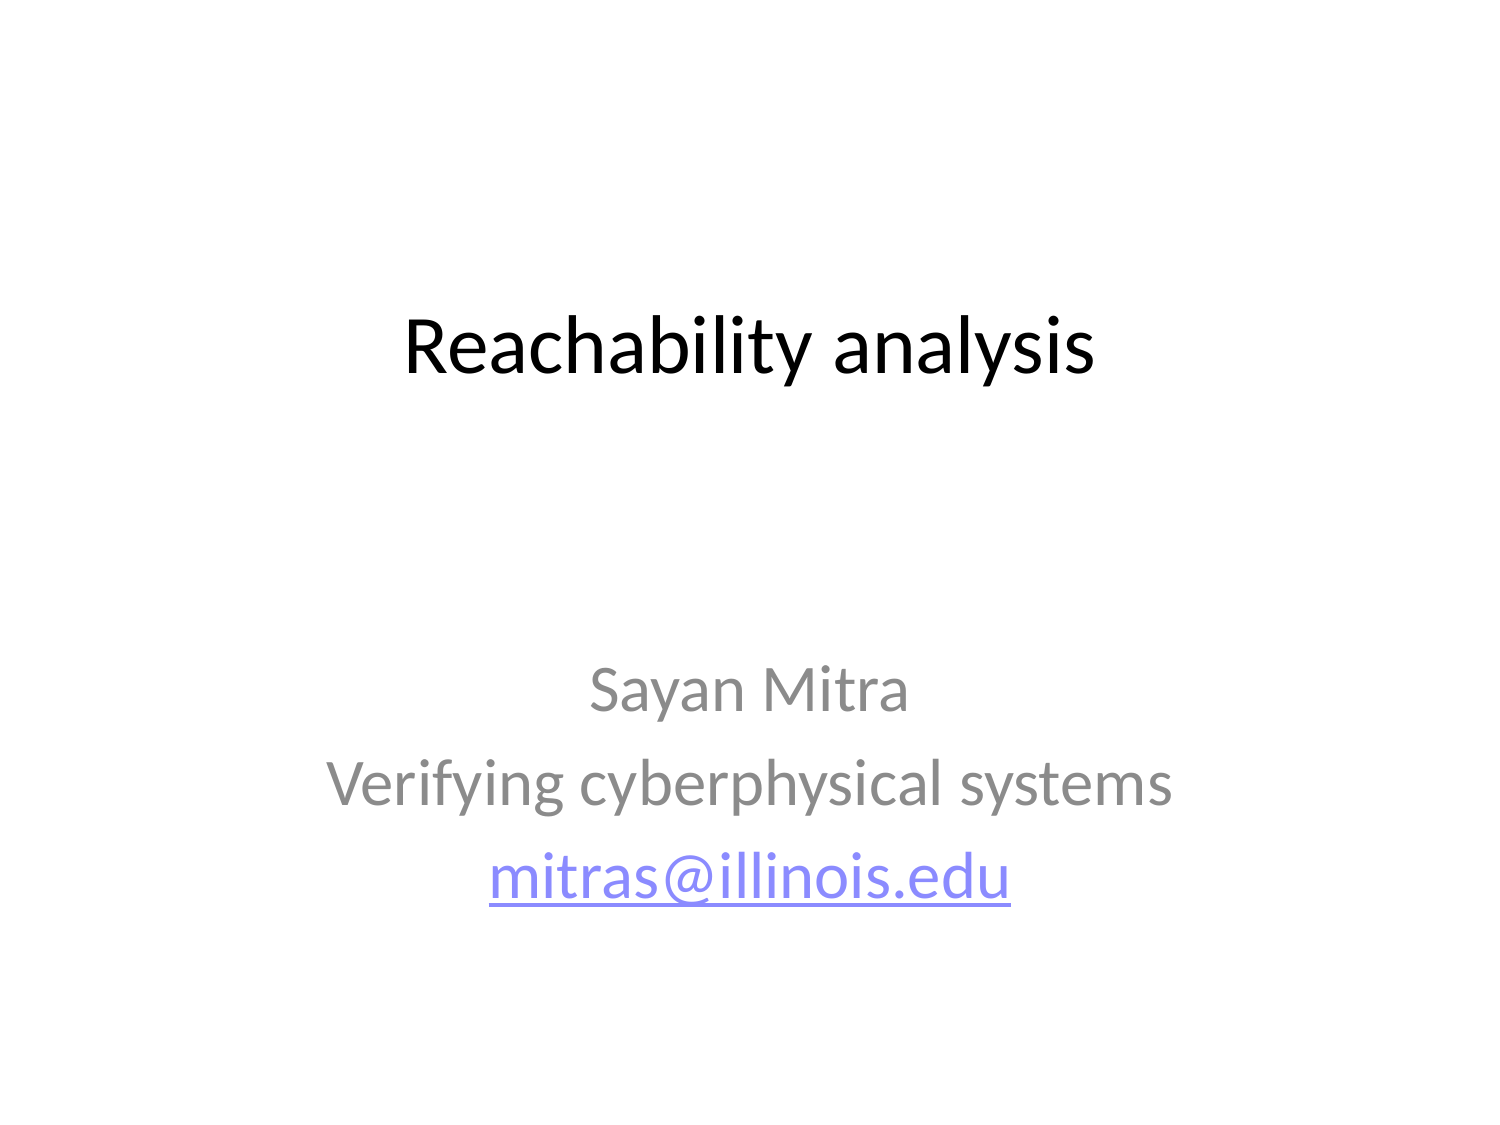

# Reachability analysis
Sayan Mitra
Verifying cyberphysical systems
mitras@illinois.edu